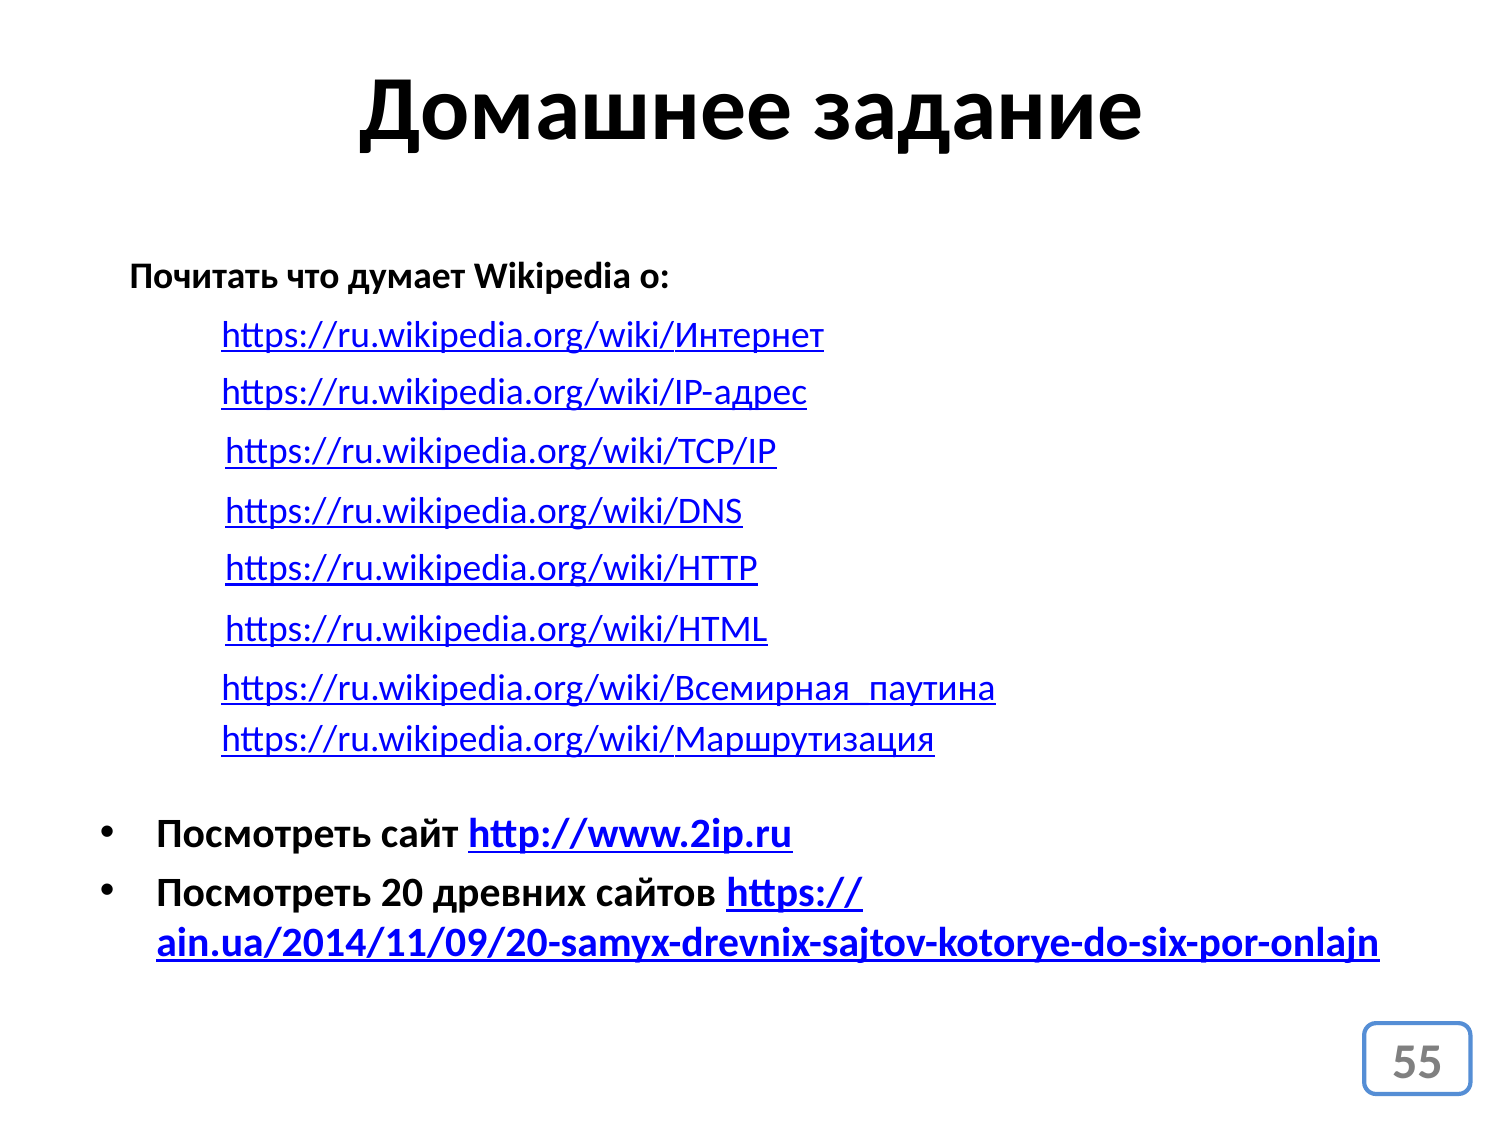

# Домашнее задание
Почитать что думает Wikipedia о:
https://ru.wikipedia.org/wiki/Интернет
https://ru.wikipedia.org/wiki/IP-адрес
https://ru.wikipedia.org/wiki/TCP/IP
https://ru.wikipedia.org/wiki/DNS
https://ru.wikipedia.org/wiki/HTTP
https://ru.wikipedia.org/wiki/HTML
https://ru.wikipedia.org/wiki/Всемирная_паутина
https://ru.wikipedia.org/wiki/Маршрутизация
Посмотреть сайт http://www.2ip.ru
Посмотреть 20 древних сайтов https://ain.ua/2014/11/09/20-samyx-drevnix-sajtov-kotorye-do-six-por-onlajn

55